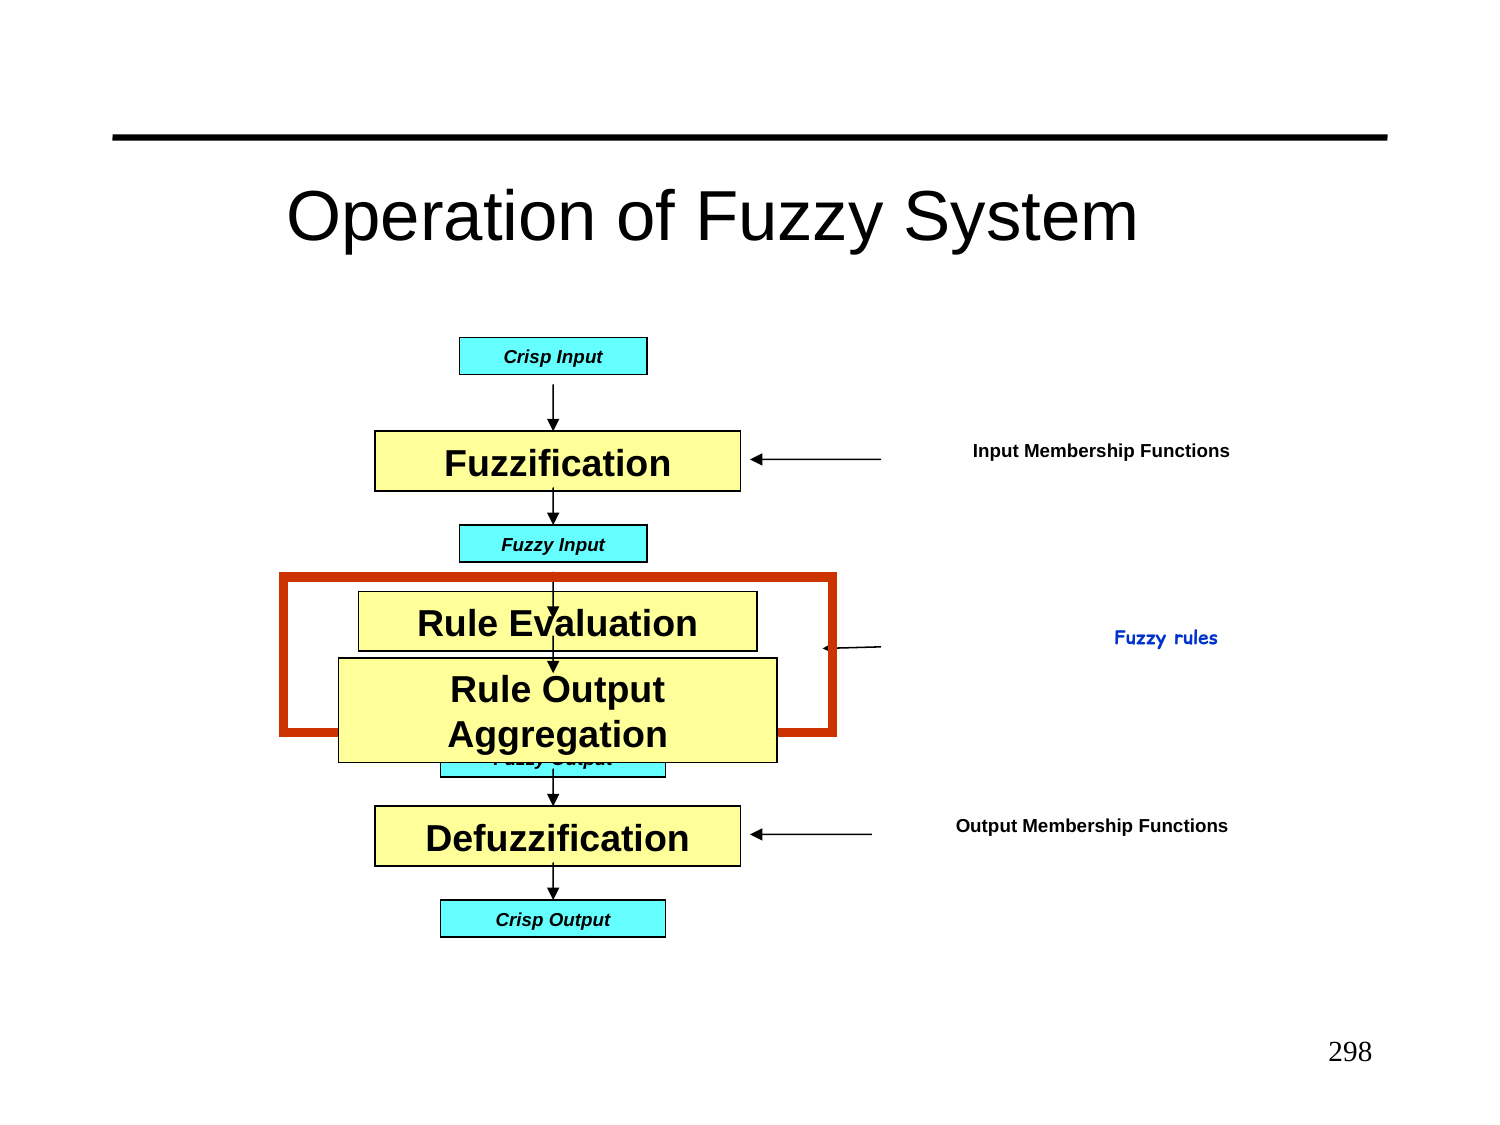

# Operation of Fuzzy System
Crisp Input

Fuzzification
Input Membership Functions

Fuzzy Input

Rule Evaluation
Fuzzy rules

Rule Output Aggregation

Fuzzy Output

Defuzzification
Output Membership Functions

Crisp Output
298